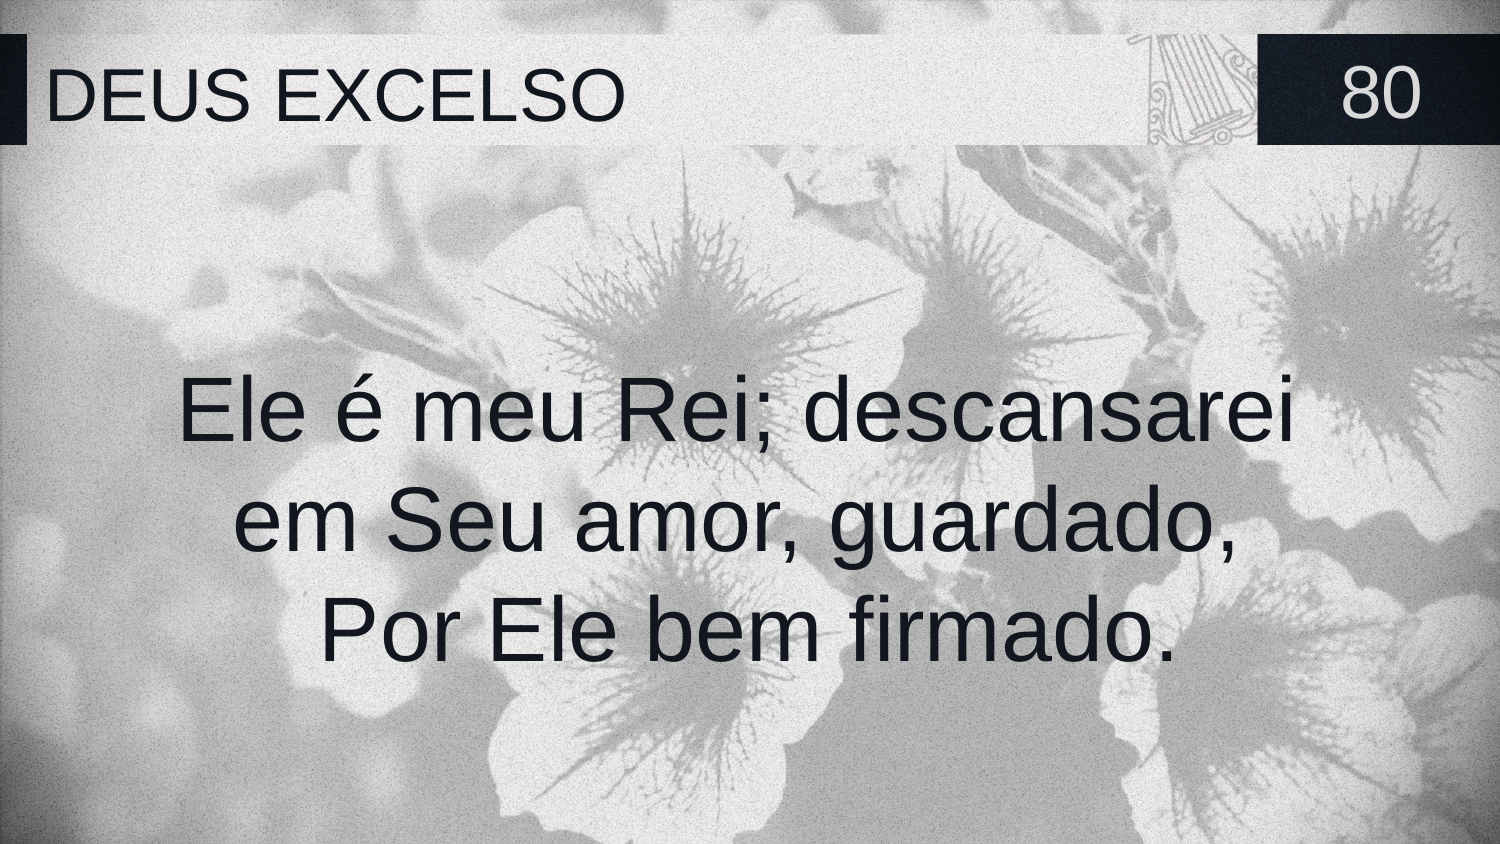

# DEUS EXCELSO
80
Ele é meu Rei; descansarei
em Seu amor, guardado,
Por Ele bem firmado.